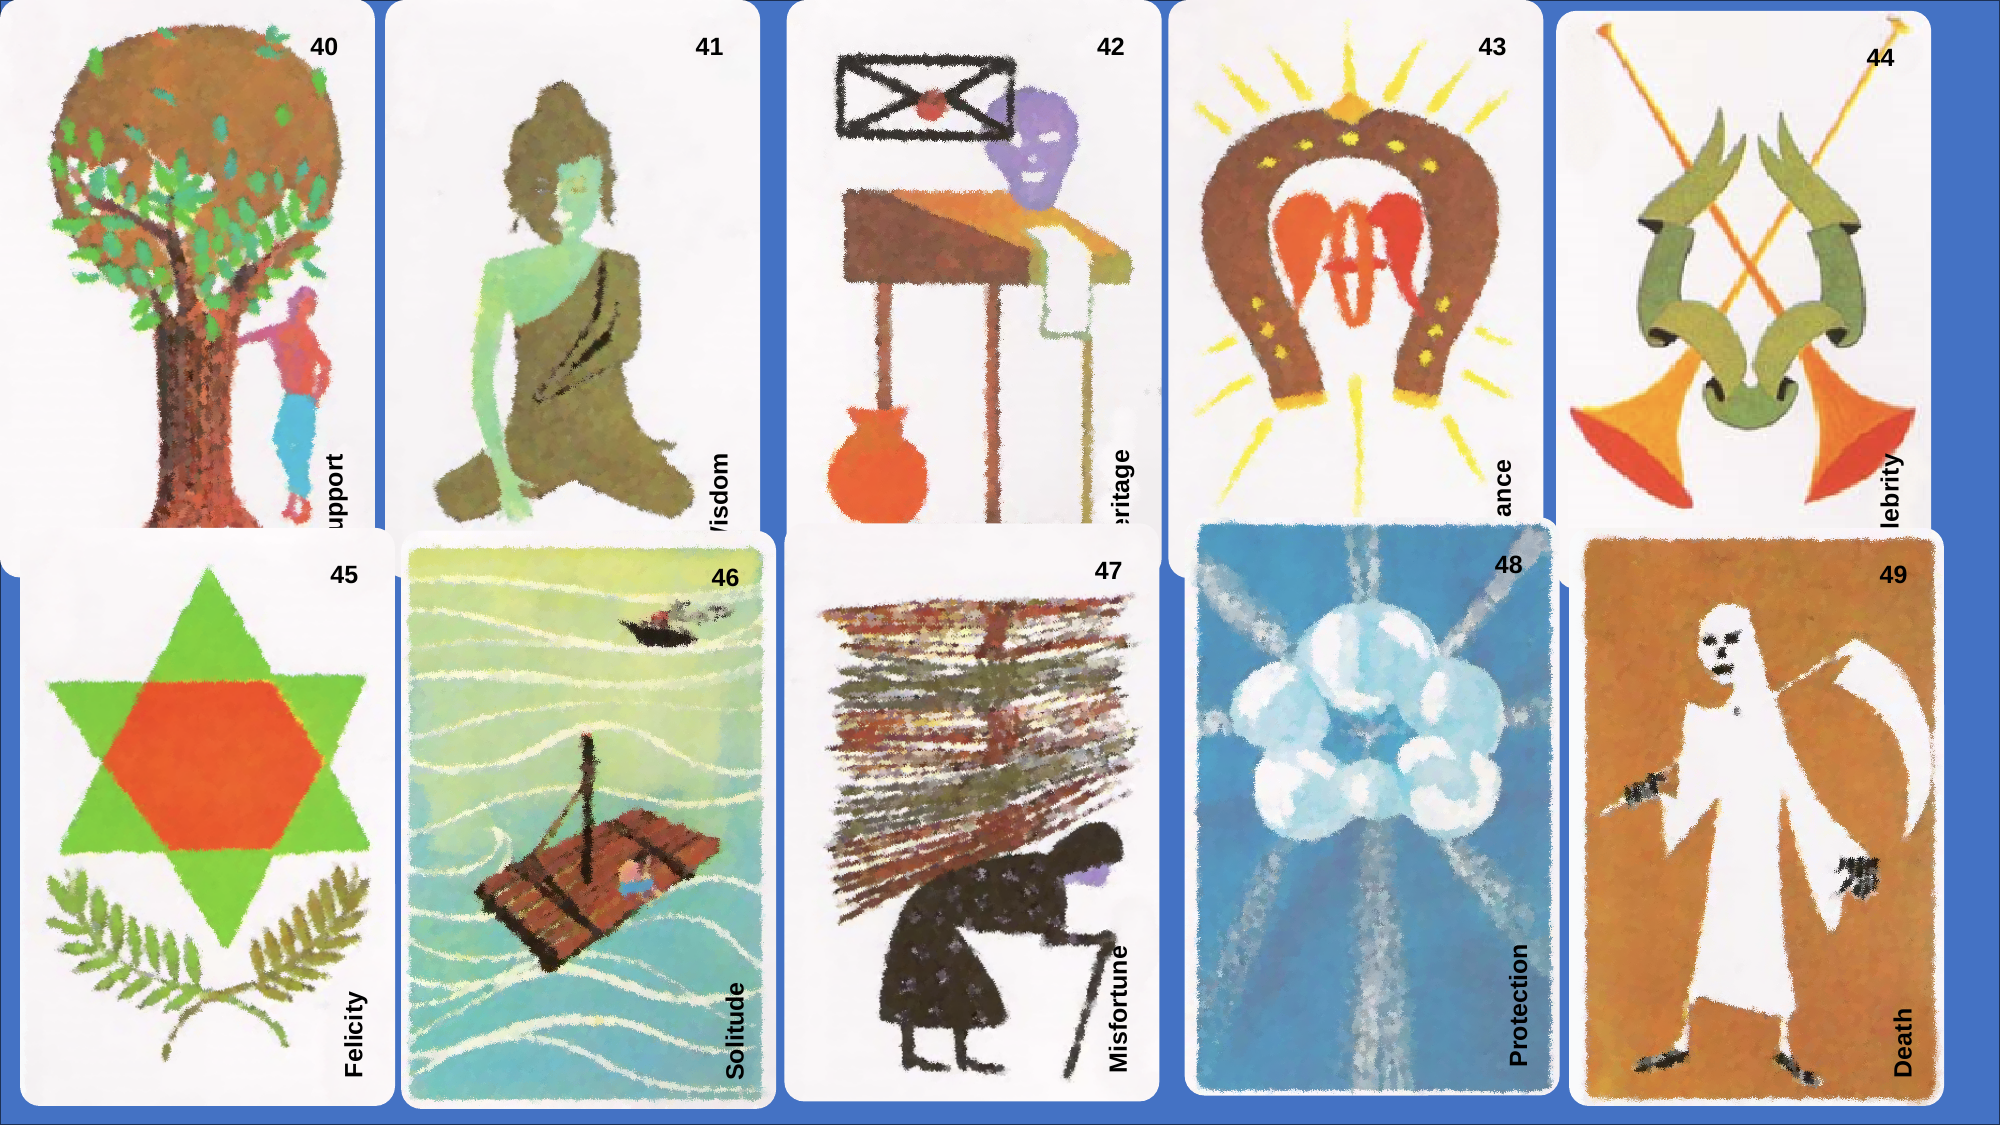

41
Wisdom

42
Heritage

43
Chance

40
Support

44
Celebrity
#

48
Protection

47
Misfortune

45
Felicity

49
Death

46
Solitude